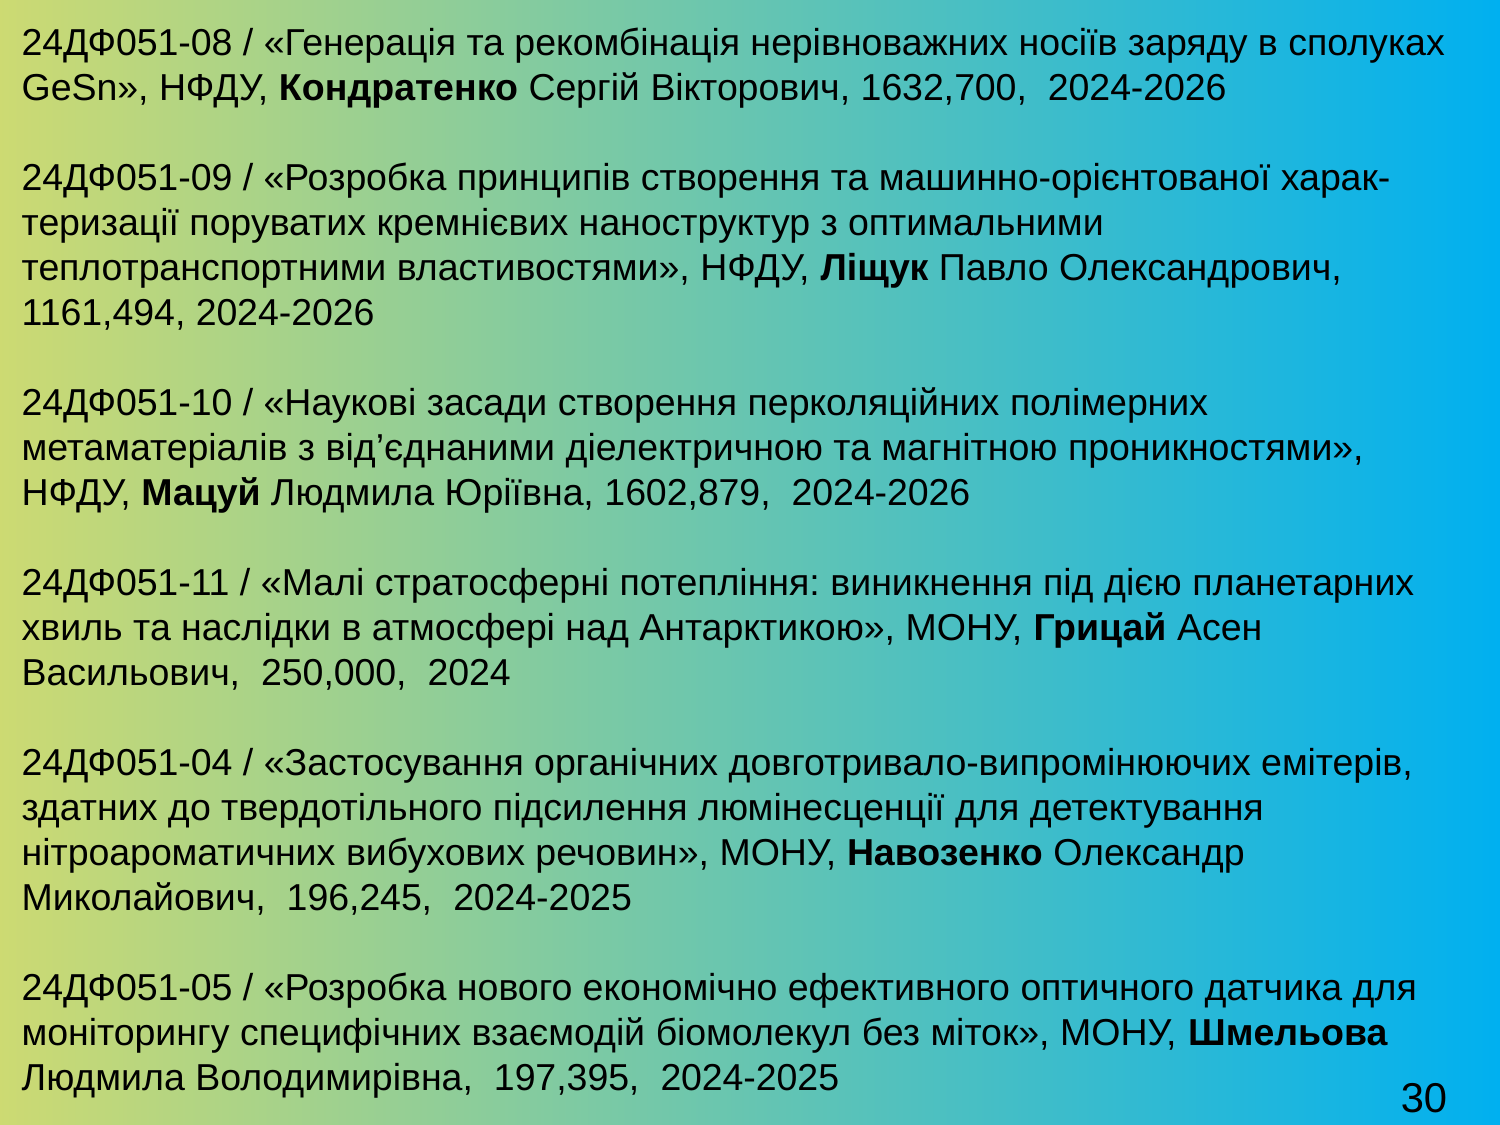

24ДФ051-08 / «Генерація та рекомбінація нерівноважних носіїв заряду в сполуках GeSn», НФДУ, Кондратенко Сергій Вікторович, 1632,700,  2024-2026

24ДФ051-09 / «Розробка принципів створення та машинно-орієнтованої харак- теризації поруватих кремнієвих наноструктур з оптимальними теплотранспортними властивостями», НФДУ, Ліщук Павло Олександрович,
1161,494, 2024-2026

24ДФ051-10 / «Наукові засади створення перколяційних полімерних метаматеріалів з від’єднаними діелектричною та магнітною проникностями»,
НФДУ, Мацуй Людмила Юріївна, 1602,879,  2024-2026

24ДФ051-11 / «Малі стратосферні потепління: виникнення під дією планетарних хвиль та наслідки в атмосфері над Антарктикою», МОНУ, Грицай Асен Васильович,  250,000,  2024

24ДФ051-04 / «Застосування органічних довготривало-випромінюючих емітерів, здатних до твердотільного підсилення люмінесценції для детектування нітроароматичних вибухових речовин», МОНУ, Навозенко Олександр Миколайович,  196,245,  2024-2025

24ДФ051-05 / «Розробка нового економічно ефективного оптичного датчика для моніторингу специфічних взаємодій біомолекул без міток», МОНУ, Шмельова Людмила Володимирівна,  197,395,  2024-2025
30